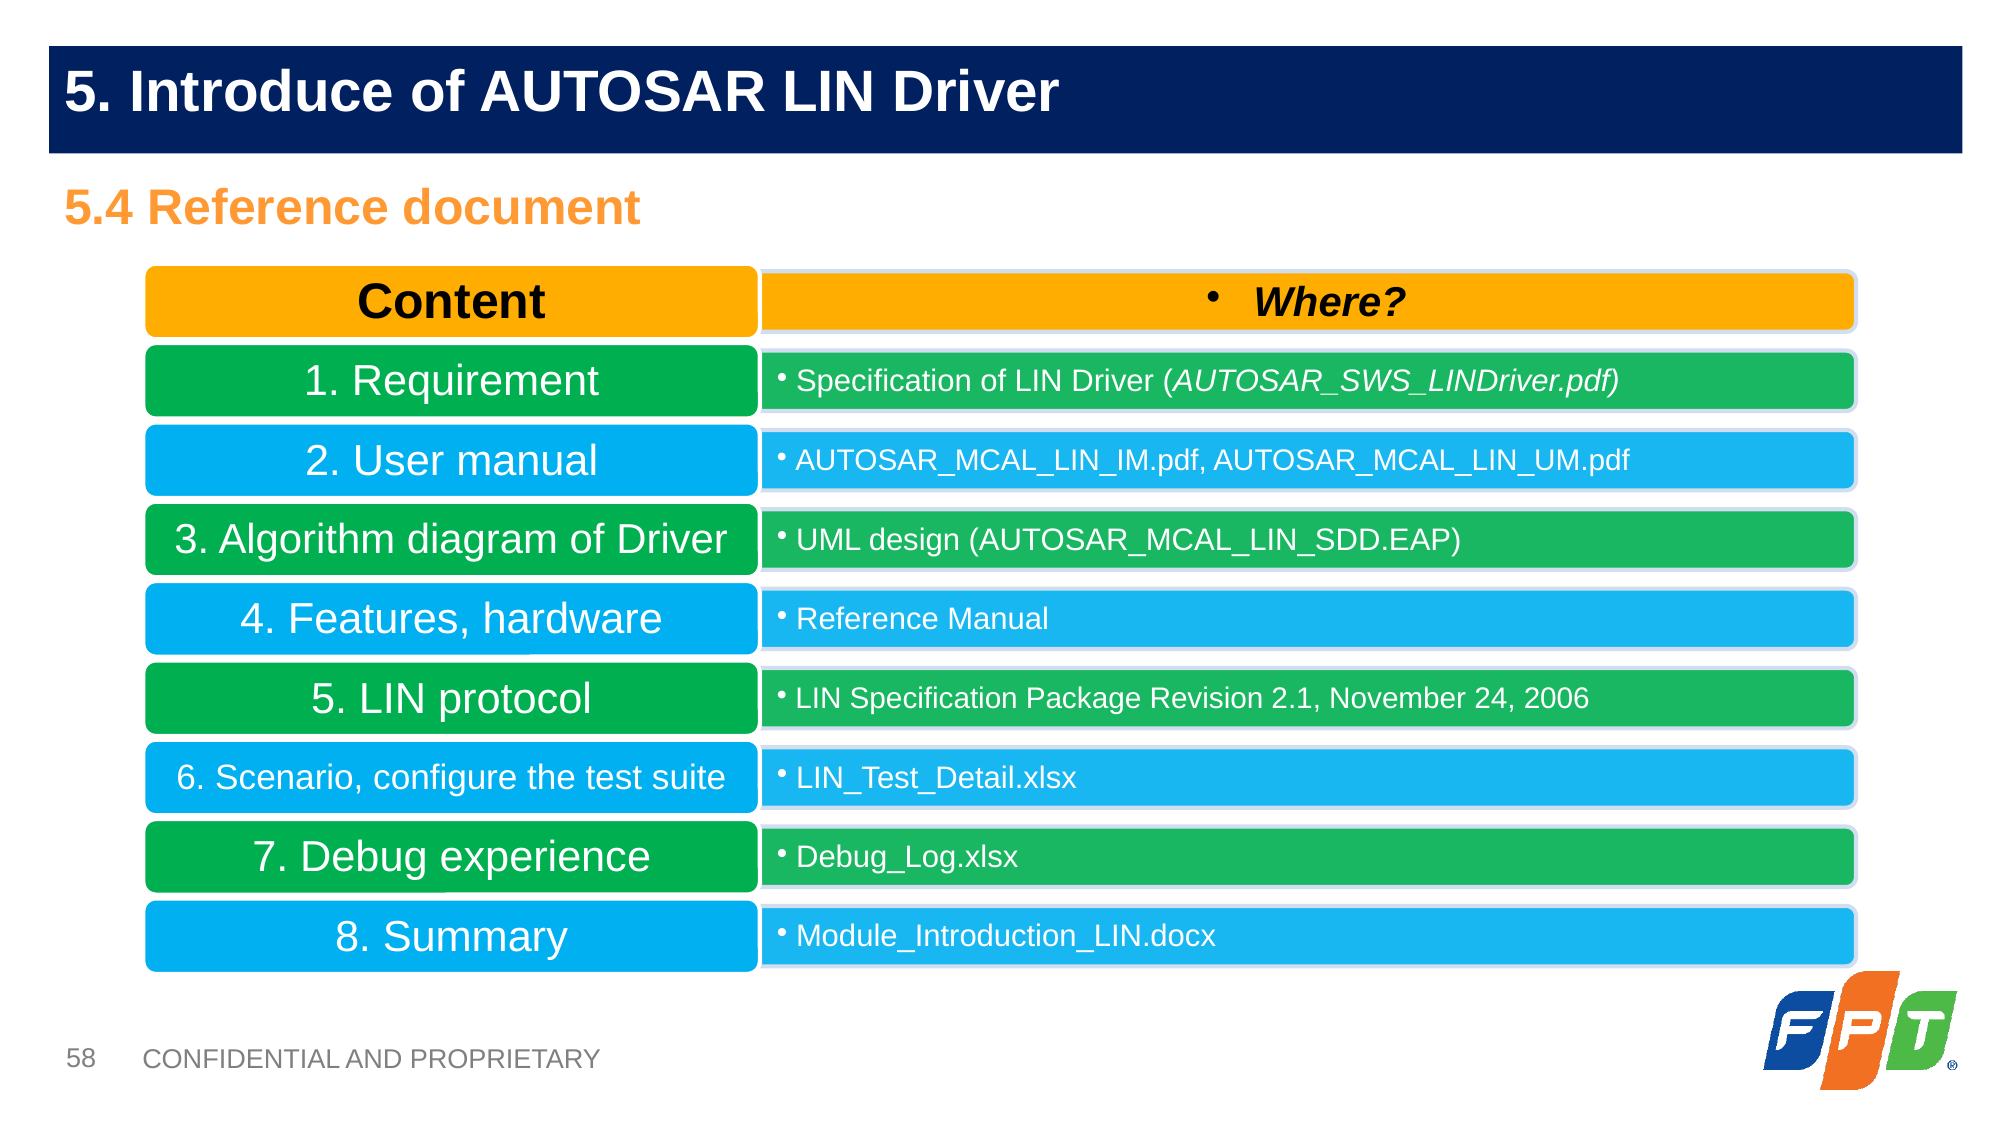

5.4 Reference document
Content
Where?
2. User manual
 AUTOSAR_MCAL_LIN_IM.pdf, AUTOSAR_MCAL_LIN_UM.pdf
3. Algorithm diagram of Driver
 UML design (AUTOSAR_MCAL_LIN_SDD.EAP)
4. Features, hardware
 Reference Manual
5. LIN protocol
 LIN Specification Package Revision 2.1, November 24, 2006
6. Scenario, configure the test suite
 LIN_Test_Detail.xlsx
7. Debug experience
 Debug_Log.xlsx
8. Summary
 Module_Introduction_LIN.docx
1. Requirement
 Specification of LIN Driver (AUTOSAR_SWS_LINDriver.pdf)